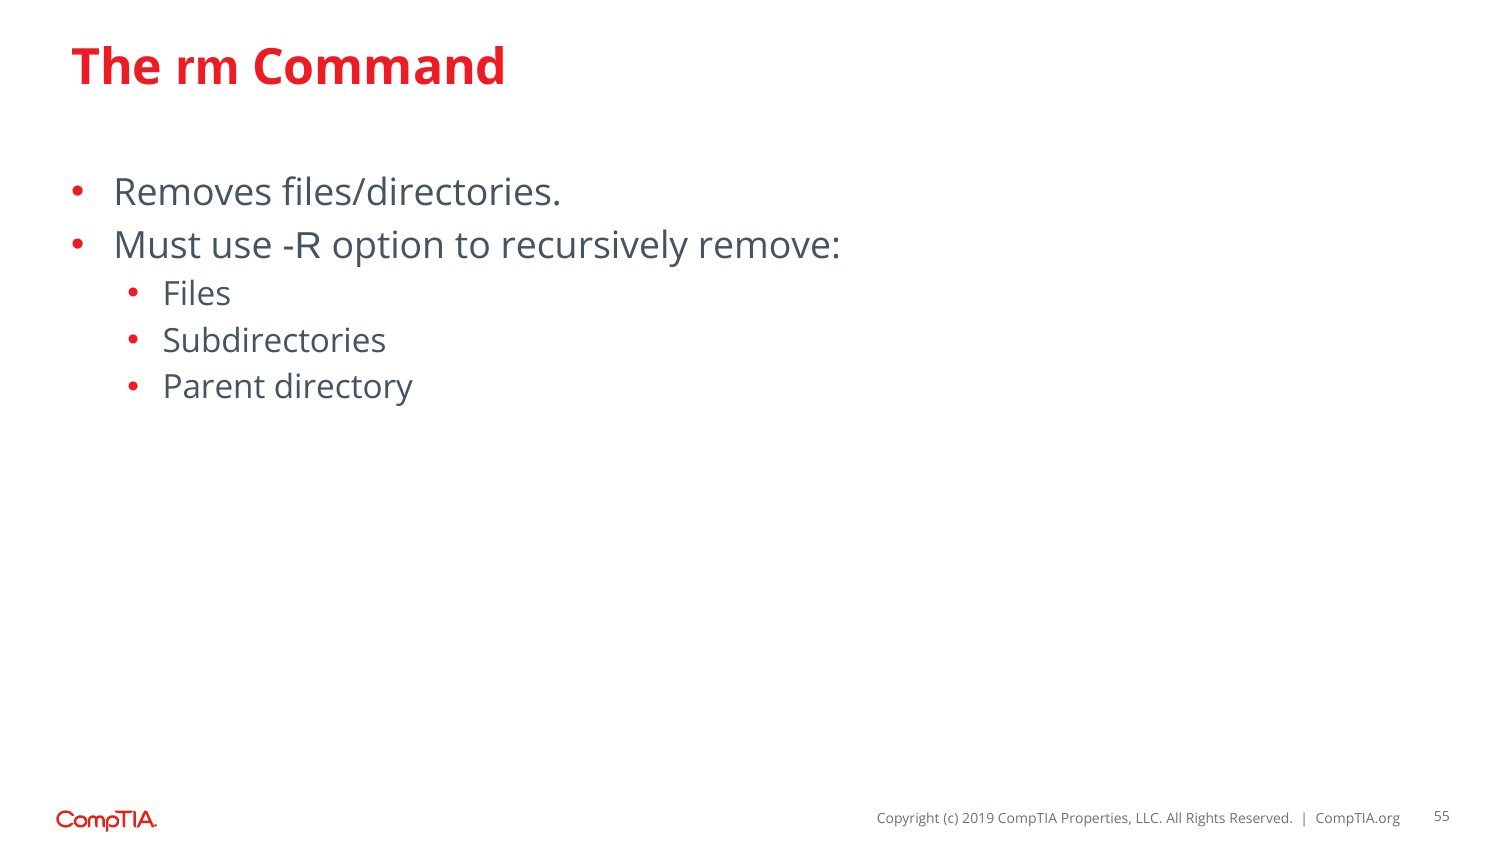

# The rm Command
Removes files/directories.
Must use -R option to recursively remove:
Files
Subdirectories
Parent directory
55